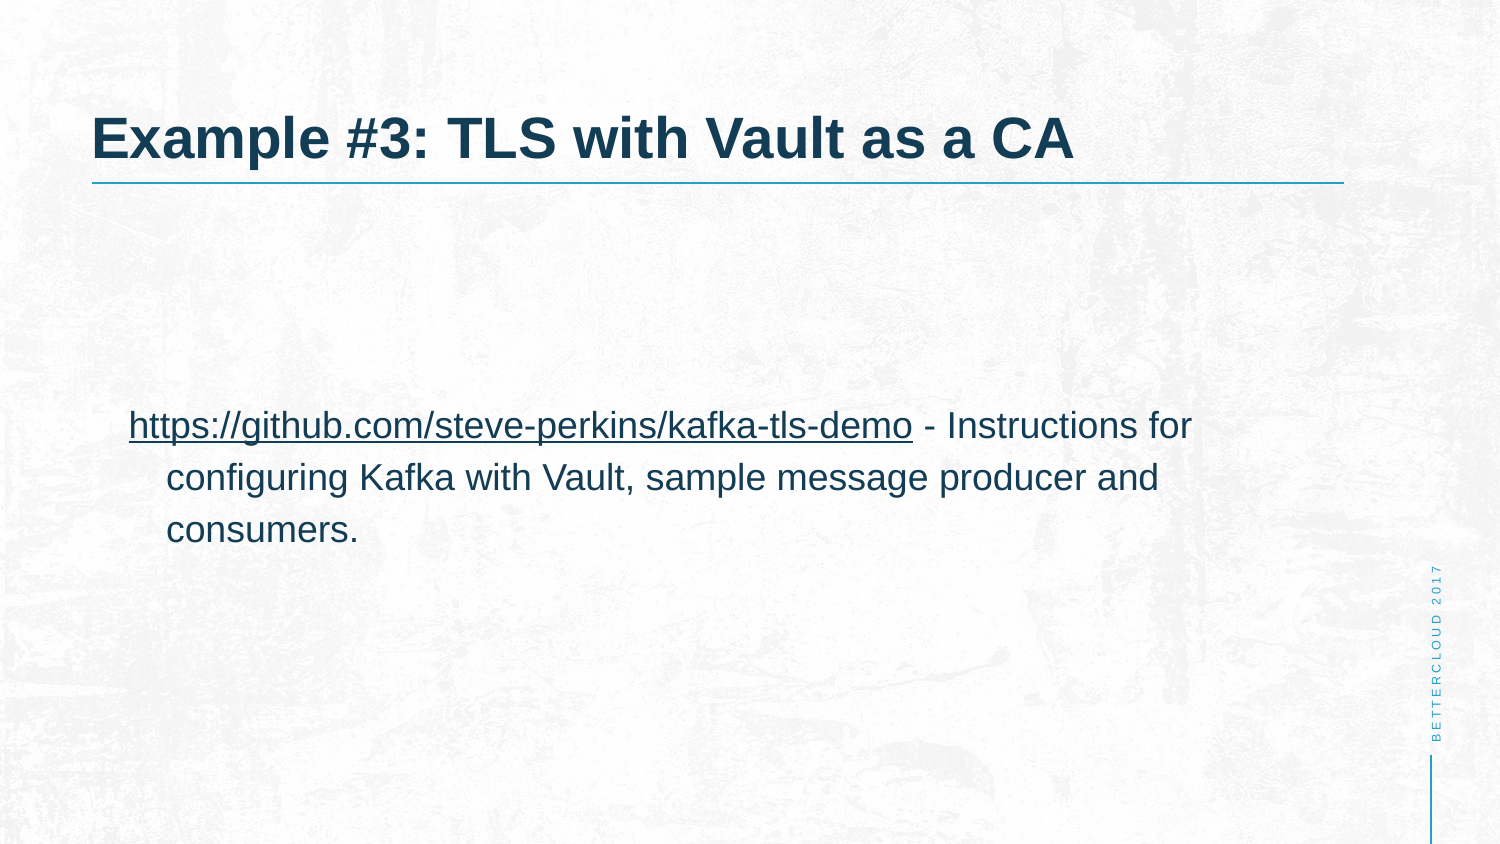

# Example #3: TLS with Vault as a CA
https://github.com/steve-perkins/kafka-tls-demo - Instructions for configuring Kafka with Vault, sample message producer and consumers.